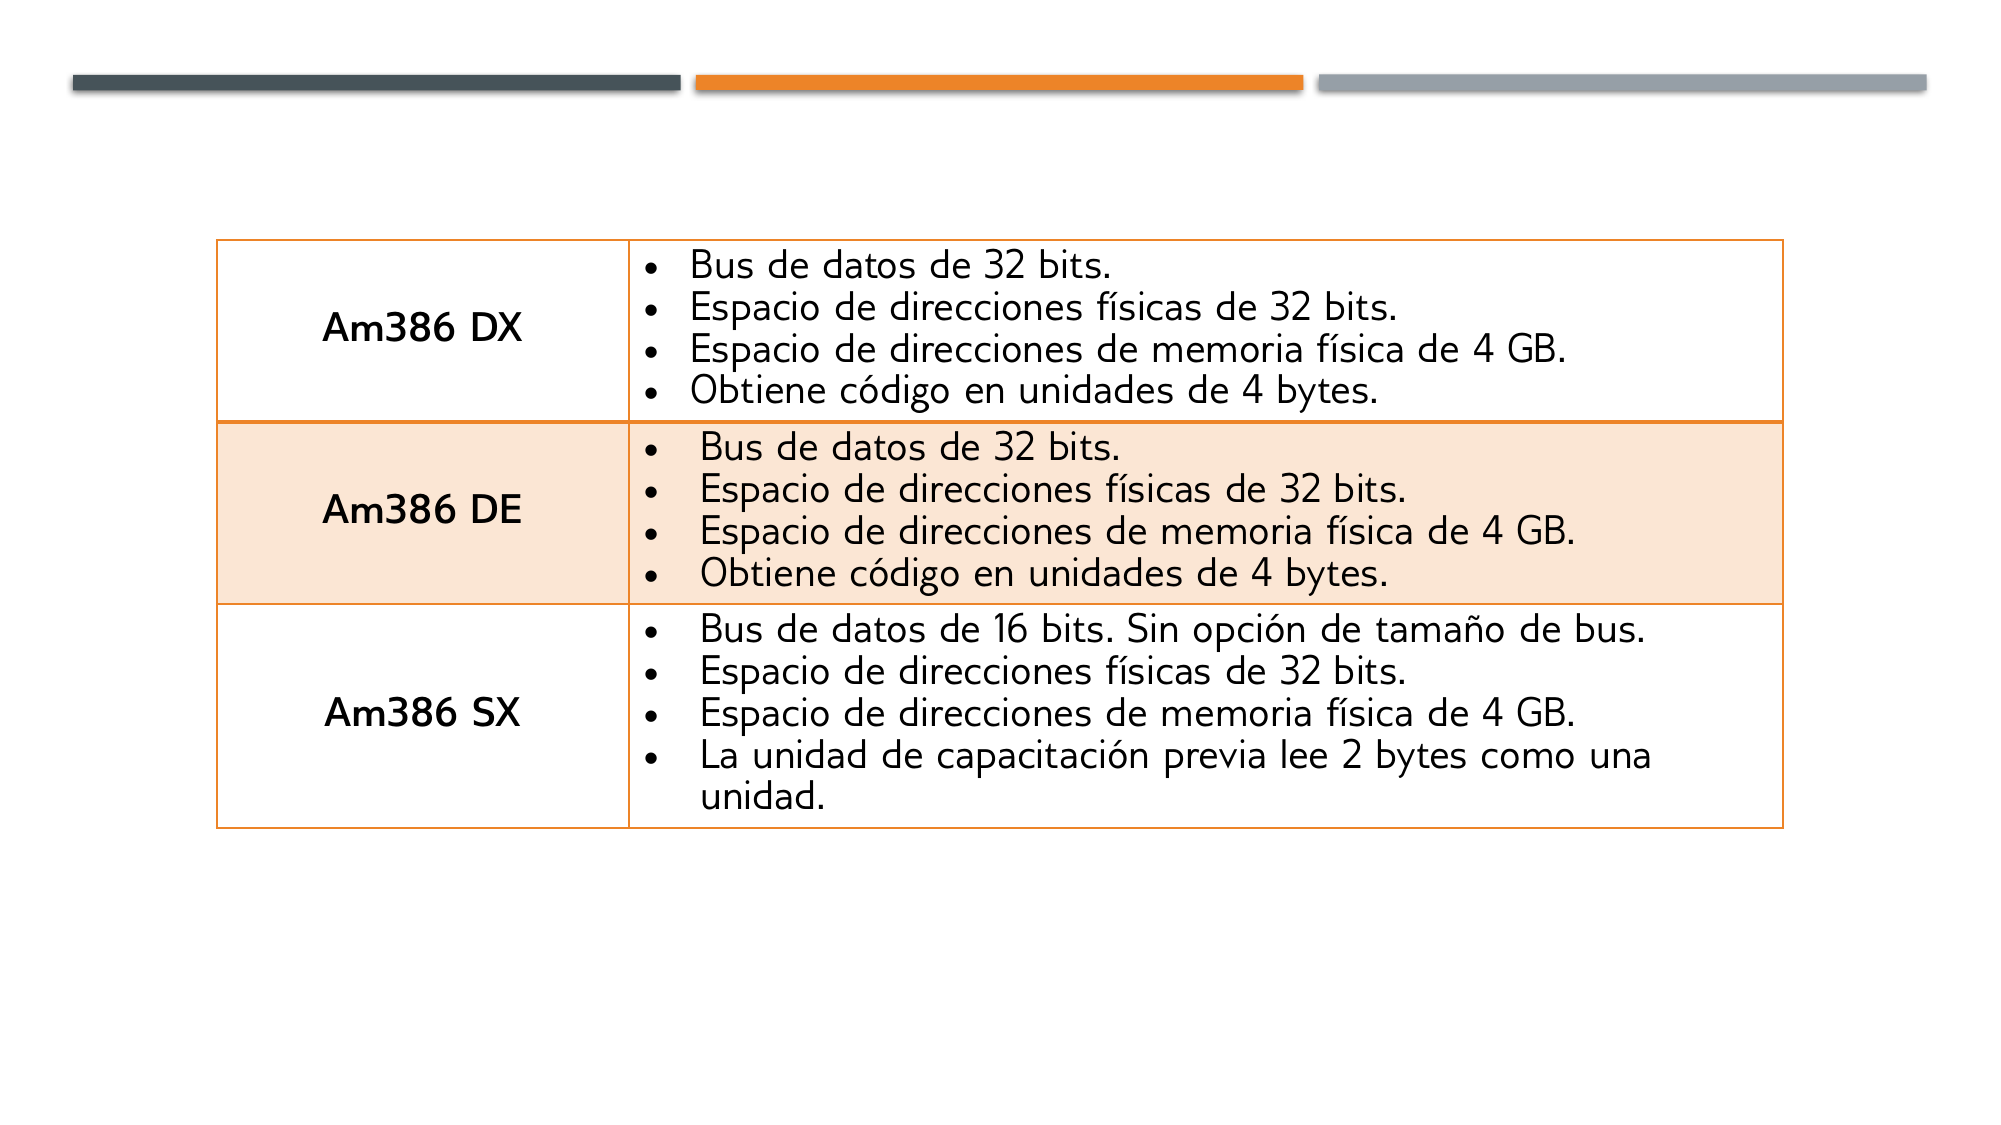

Am486
| Am386 DX | Bus de datos de 32 bits. Espacio de direcciones físicas de 32 bits. Espacio de direcciones de memoria física de 4 GB. Obtiene código en unidades de 4 bytes. |
| --- | --- |
| Am386 DE | Bus de datos de 32 bits. Espacio de direcciones físicas de 32 bits. Espacio de direcciones de memoria física de 4 GB. Obtiene código en unidades de 4 bytes. |
| Am386 SX | Bus de datos de 16 bits. Sin opción de tamaño de bus. Espacio de direcciones físicas de 32 bits. Espacio de direcciones de memoria física de 4 GB. La unidad de capacitación previa lee 2 bytes como una unidad. |